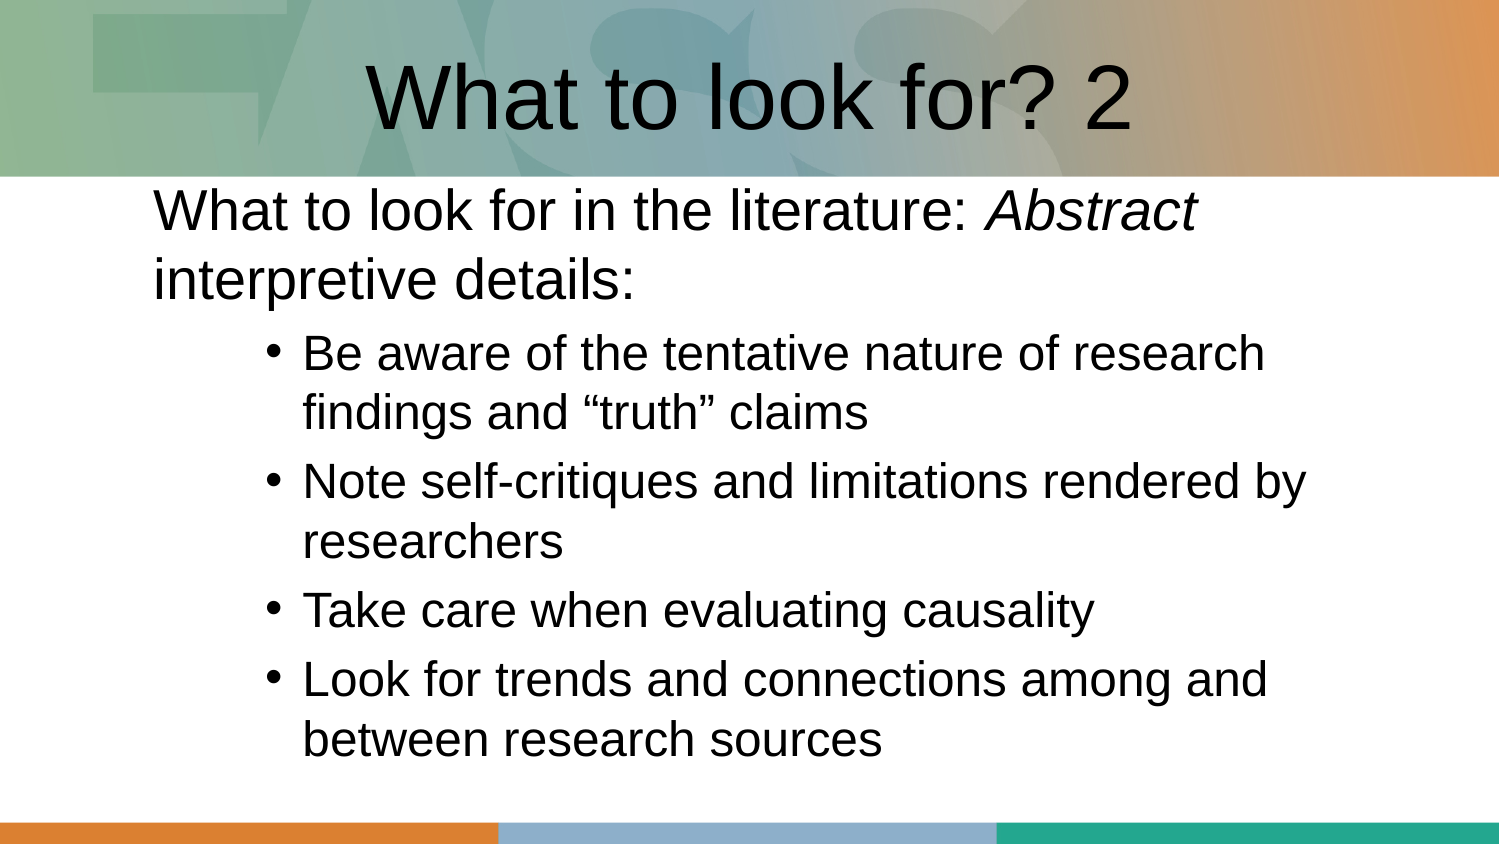

# What to look for? 2
What to look for in the literature: Abstract interpretive details:
Be aware of the tentative nature of research findings and “truth” claims
Note self-critiques and limitations rendered by researchers
Take care when evaluating causality
Look for trends and connections among and between research sources